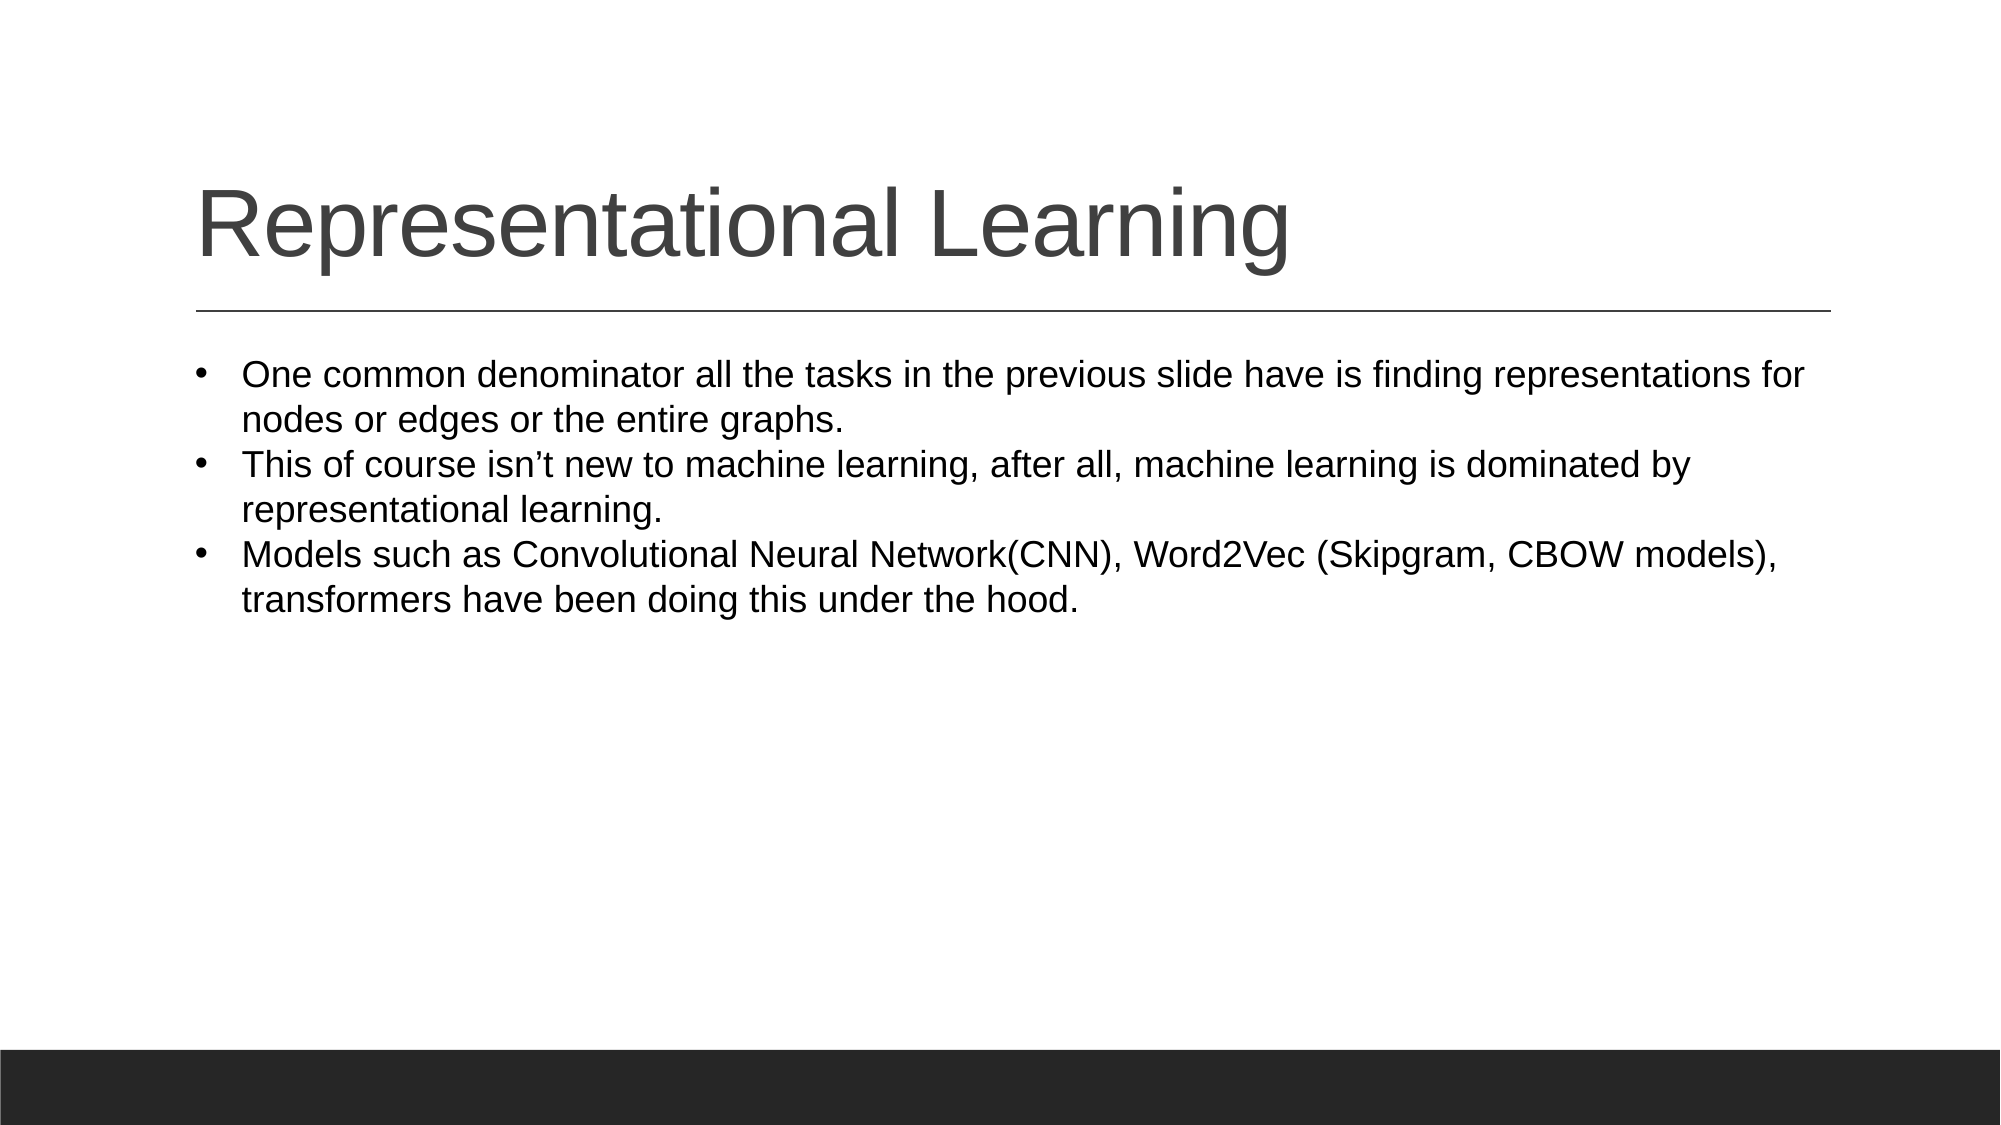

# Representational Learning
One common denominator all the tasks in the previous slide have is finding representations for nodes or edges or the entire graphs.
This of course isn’t new to machine learning, after all, machine learning is dominated by representational learning.
Models such as Convolutional Neural Network(CNN), Word2Vec (Skipgram, CBOW models), transformers have been doing this under the hood.